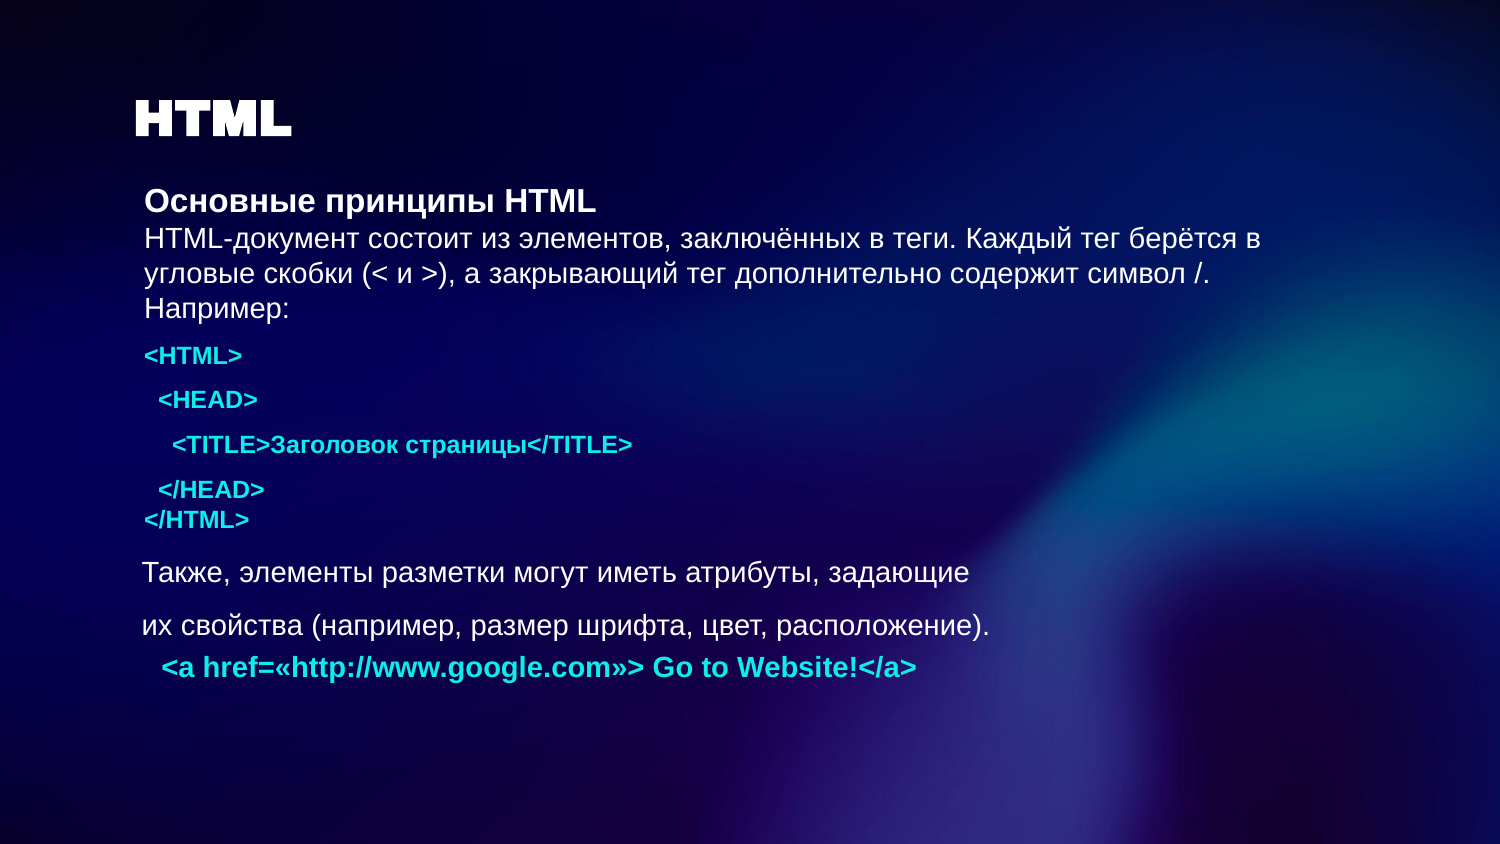

# HTML
Основные принципы HTML
HTML-документ состоит из элементов, заключённых в теги. Каждый тег берётся в угловые скобки (< и >), а закрывающий тег дополнительно содержит символ /. Например:
<HTML>
  <HEAD>
    <TITLE>Заголовок страницы</TITLE>
  </HEAD>
</HTML>

Также, элементы разметки могут иметь атрибуты, задающие
их свойства (например, размер шрифта, цвет, расположение).
 <a href=«http://www.google.com»> Go to Website!</a>